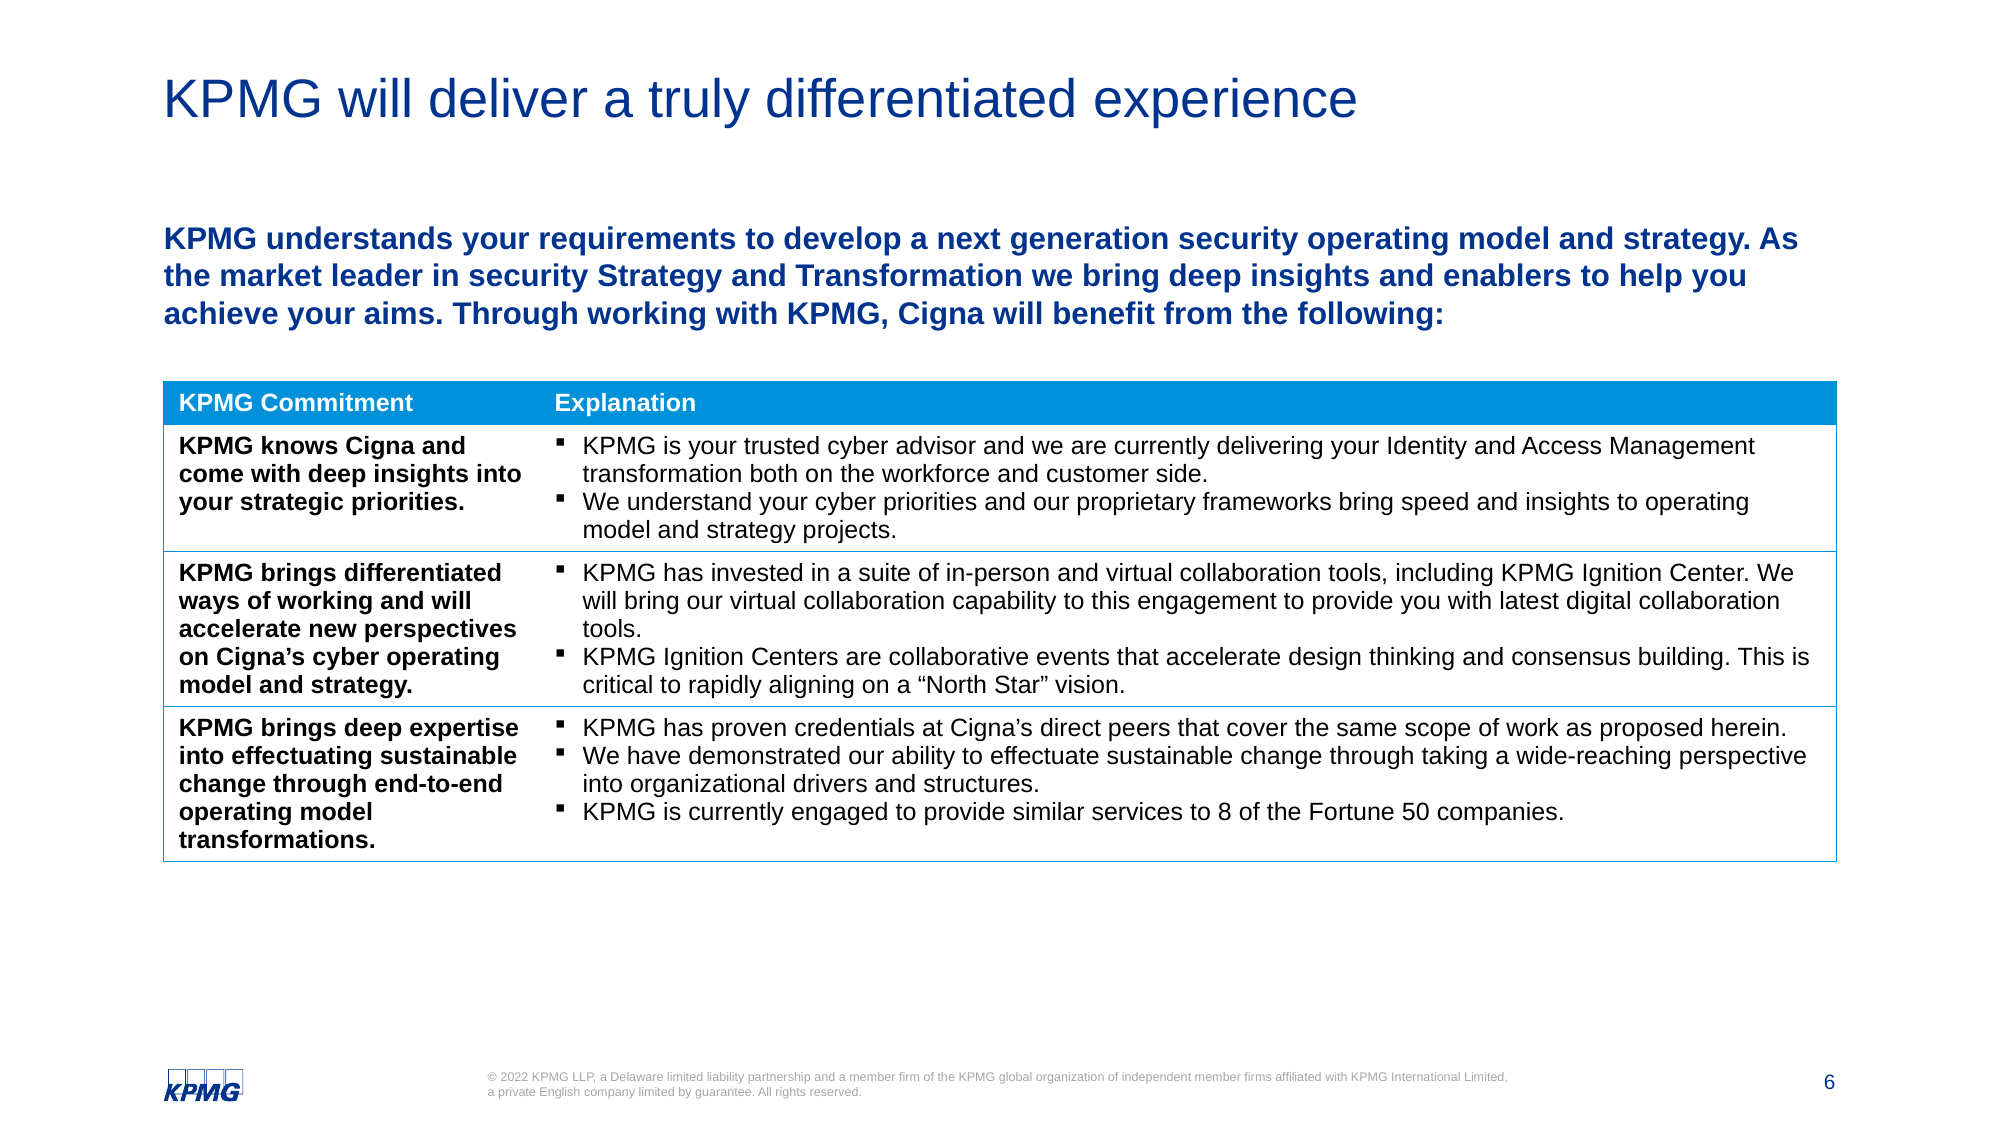

# KPMG will deliver a truly differentiated experience
KPMG understands your requirements to develop a next generation security operating model and strategy. As the market leader in security Strategy and Transformation we bring deep insights and enablers to help you achieve your aims. Through working with KPMG, Cigna will benefit from the following:

| KPMG Commitment | Explanation |
| --- | --- |
| KPMG knows Cigna and come with deep insights into your strategic priorities. | KPMG is your trusted cyber advisor and we are currently delivering your Identity and Access Management transformation both on the workforce and customer side.   We understand your cyber priorities and our proprietary frameworks bring speed and insights to operating model and strategy projects. |
| KPMG brings differentiated ways of working and will accelerate new perspectives on Cigna’s cyber operating model and strategy. | KPMG has invested in a suite of in-person and virtual collaboration tools, including KPMG Ignition Center. We will bring our virtual collaboration capability to this engagement to provide you with latest digital collaboration tools.  KPMG Ignition Centers are collaborative events that accelerate design thinking and consensus building. This is critical to rapidly aligning on a “North Star” vision. |
| KPMG brings deep expertise into effectuating sustainable change through end-to-end operating model transformations. | KPMG has proven credentials at Cigna’s direct peers that cover the same scope of work as proposed herein.  We have demonstrated our ability to effectuate sustainable change through taking a wide-reaching perspective into organizational drivers and structures. KPMG is currently engaged to provide similar services to 8 of the Fortune 50 companies. |